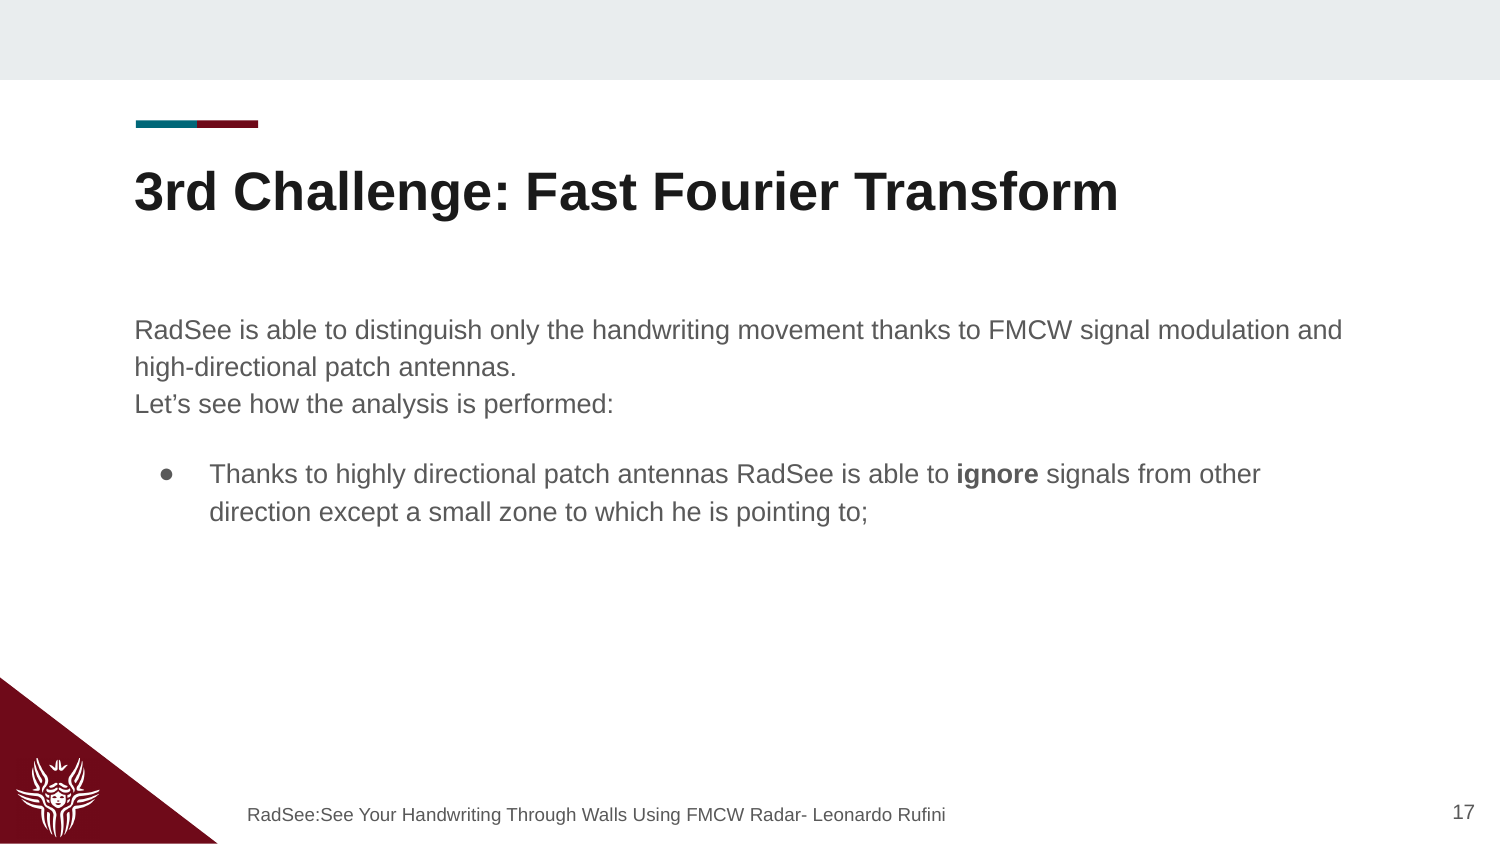

# 3rd Challenge: Fast Fourier Transform
RadSee is able to distinguish only the handwriting movement thanks to FMCW signal modulation and high-directional patch antennas.
Let’s see how the analysis is performed:
Thanks to highly directional patch antennas RadSee is able to ignore signals from other direction except a small zone to which he is pointing to;
17
RadSee:See Your Handwriting Through Walls Using FMCW Radar- Leonardo Rufini